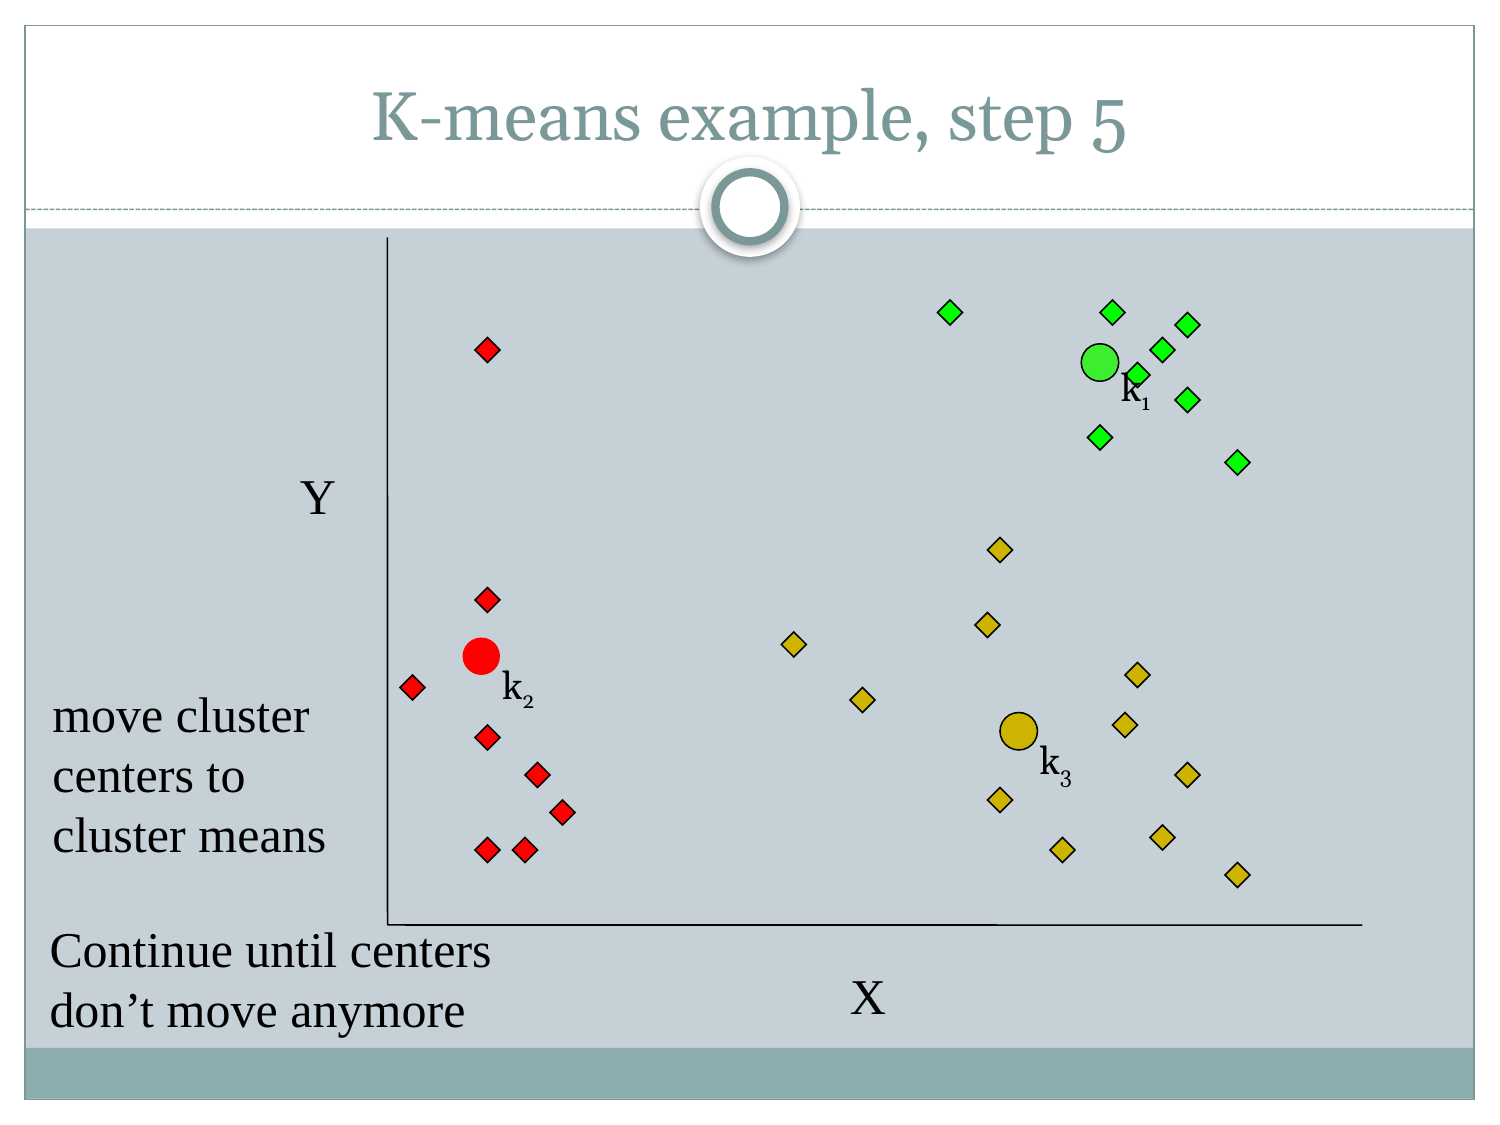

# K-means example, step 5

Y
X

k1

k2

move cluster centers to cluster means

k3

Continue until centers don’t move anymore